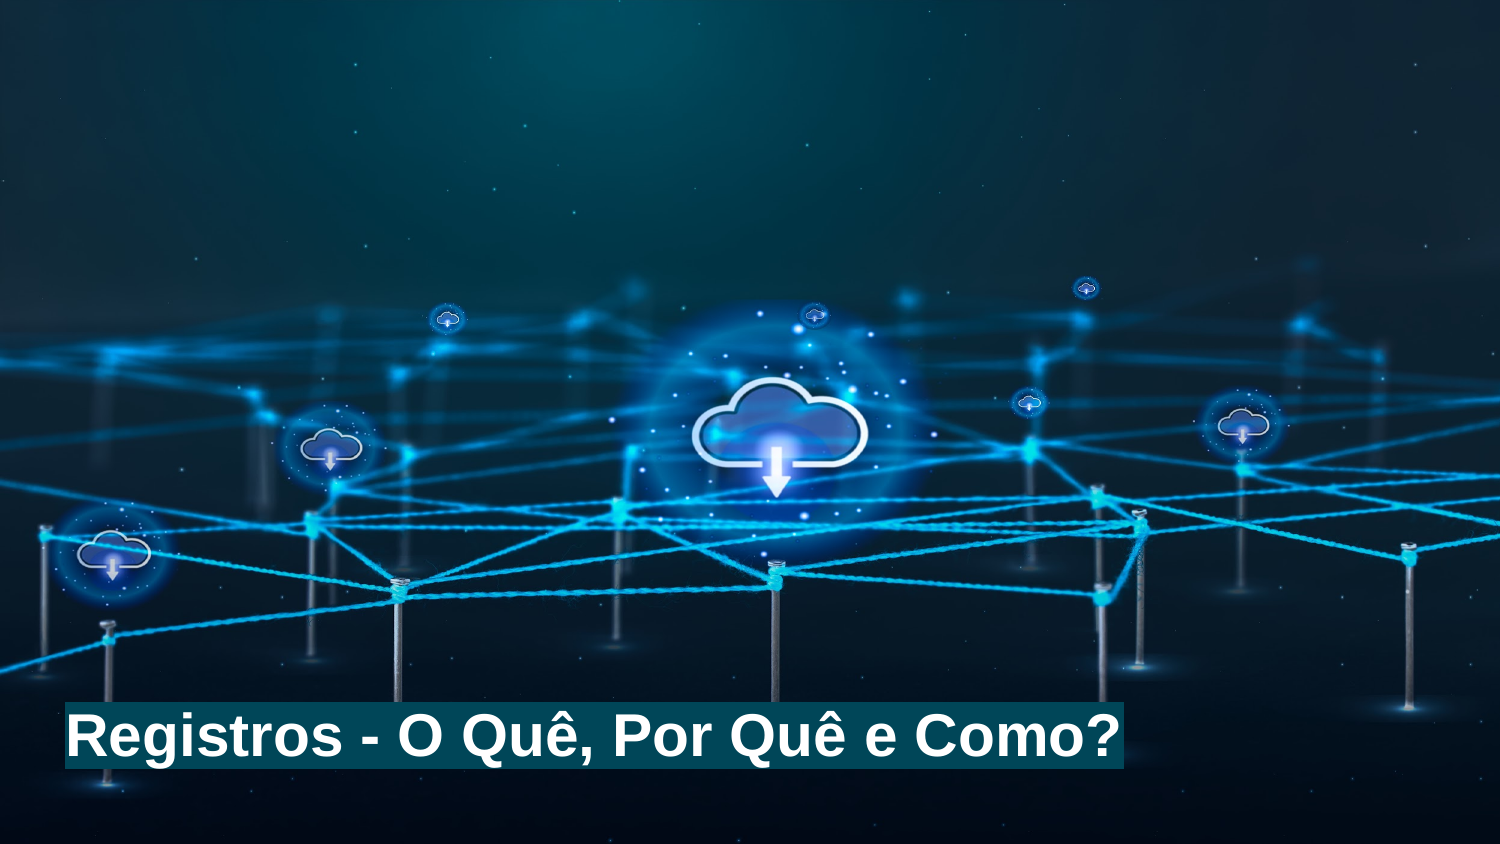

Registros - O Quê, Por Quê e Como?